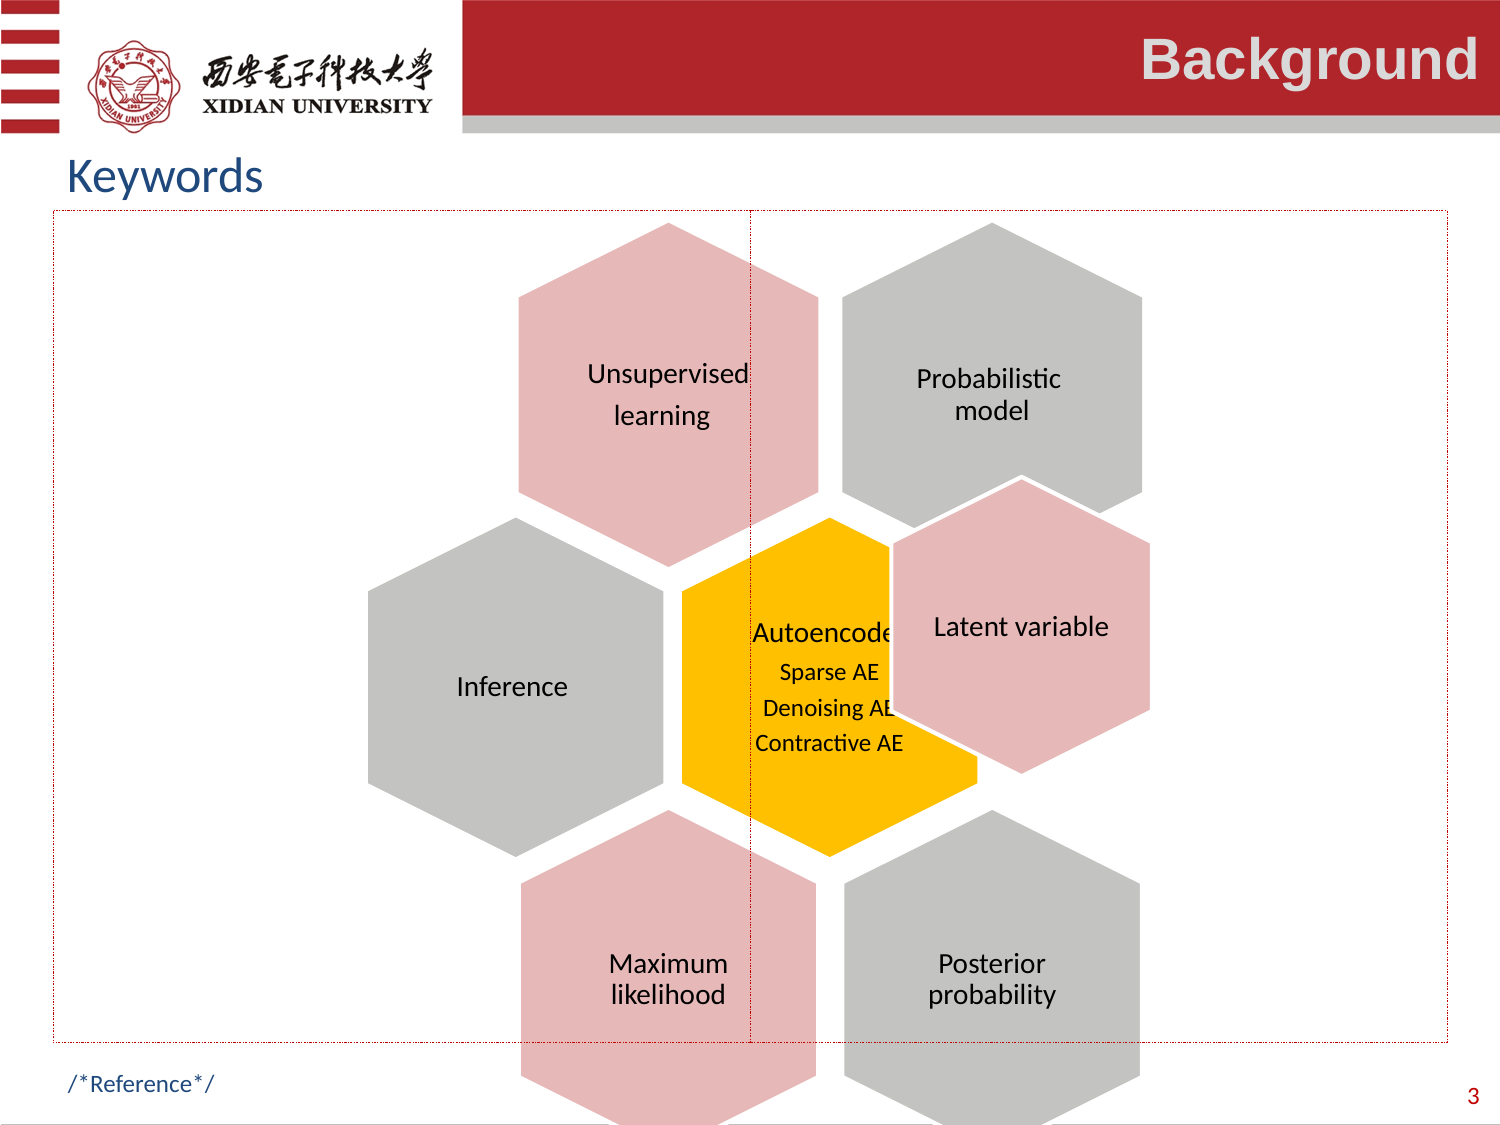

Background
Keywords

Probabilistic  model
Unsupervised
learning
Autoencoder
Sparse AE
Denoising AE
Contractive AE
Inference
Posterior probability
Maximum likelihood

Latent variable
/*Reference*/
3